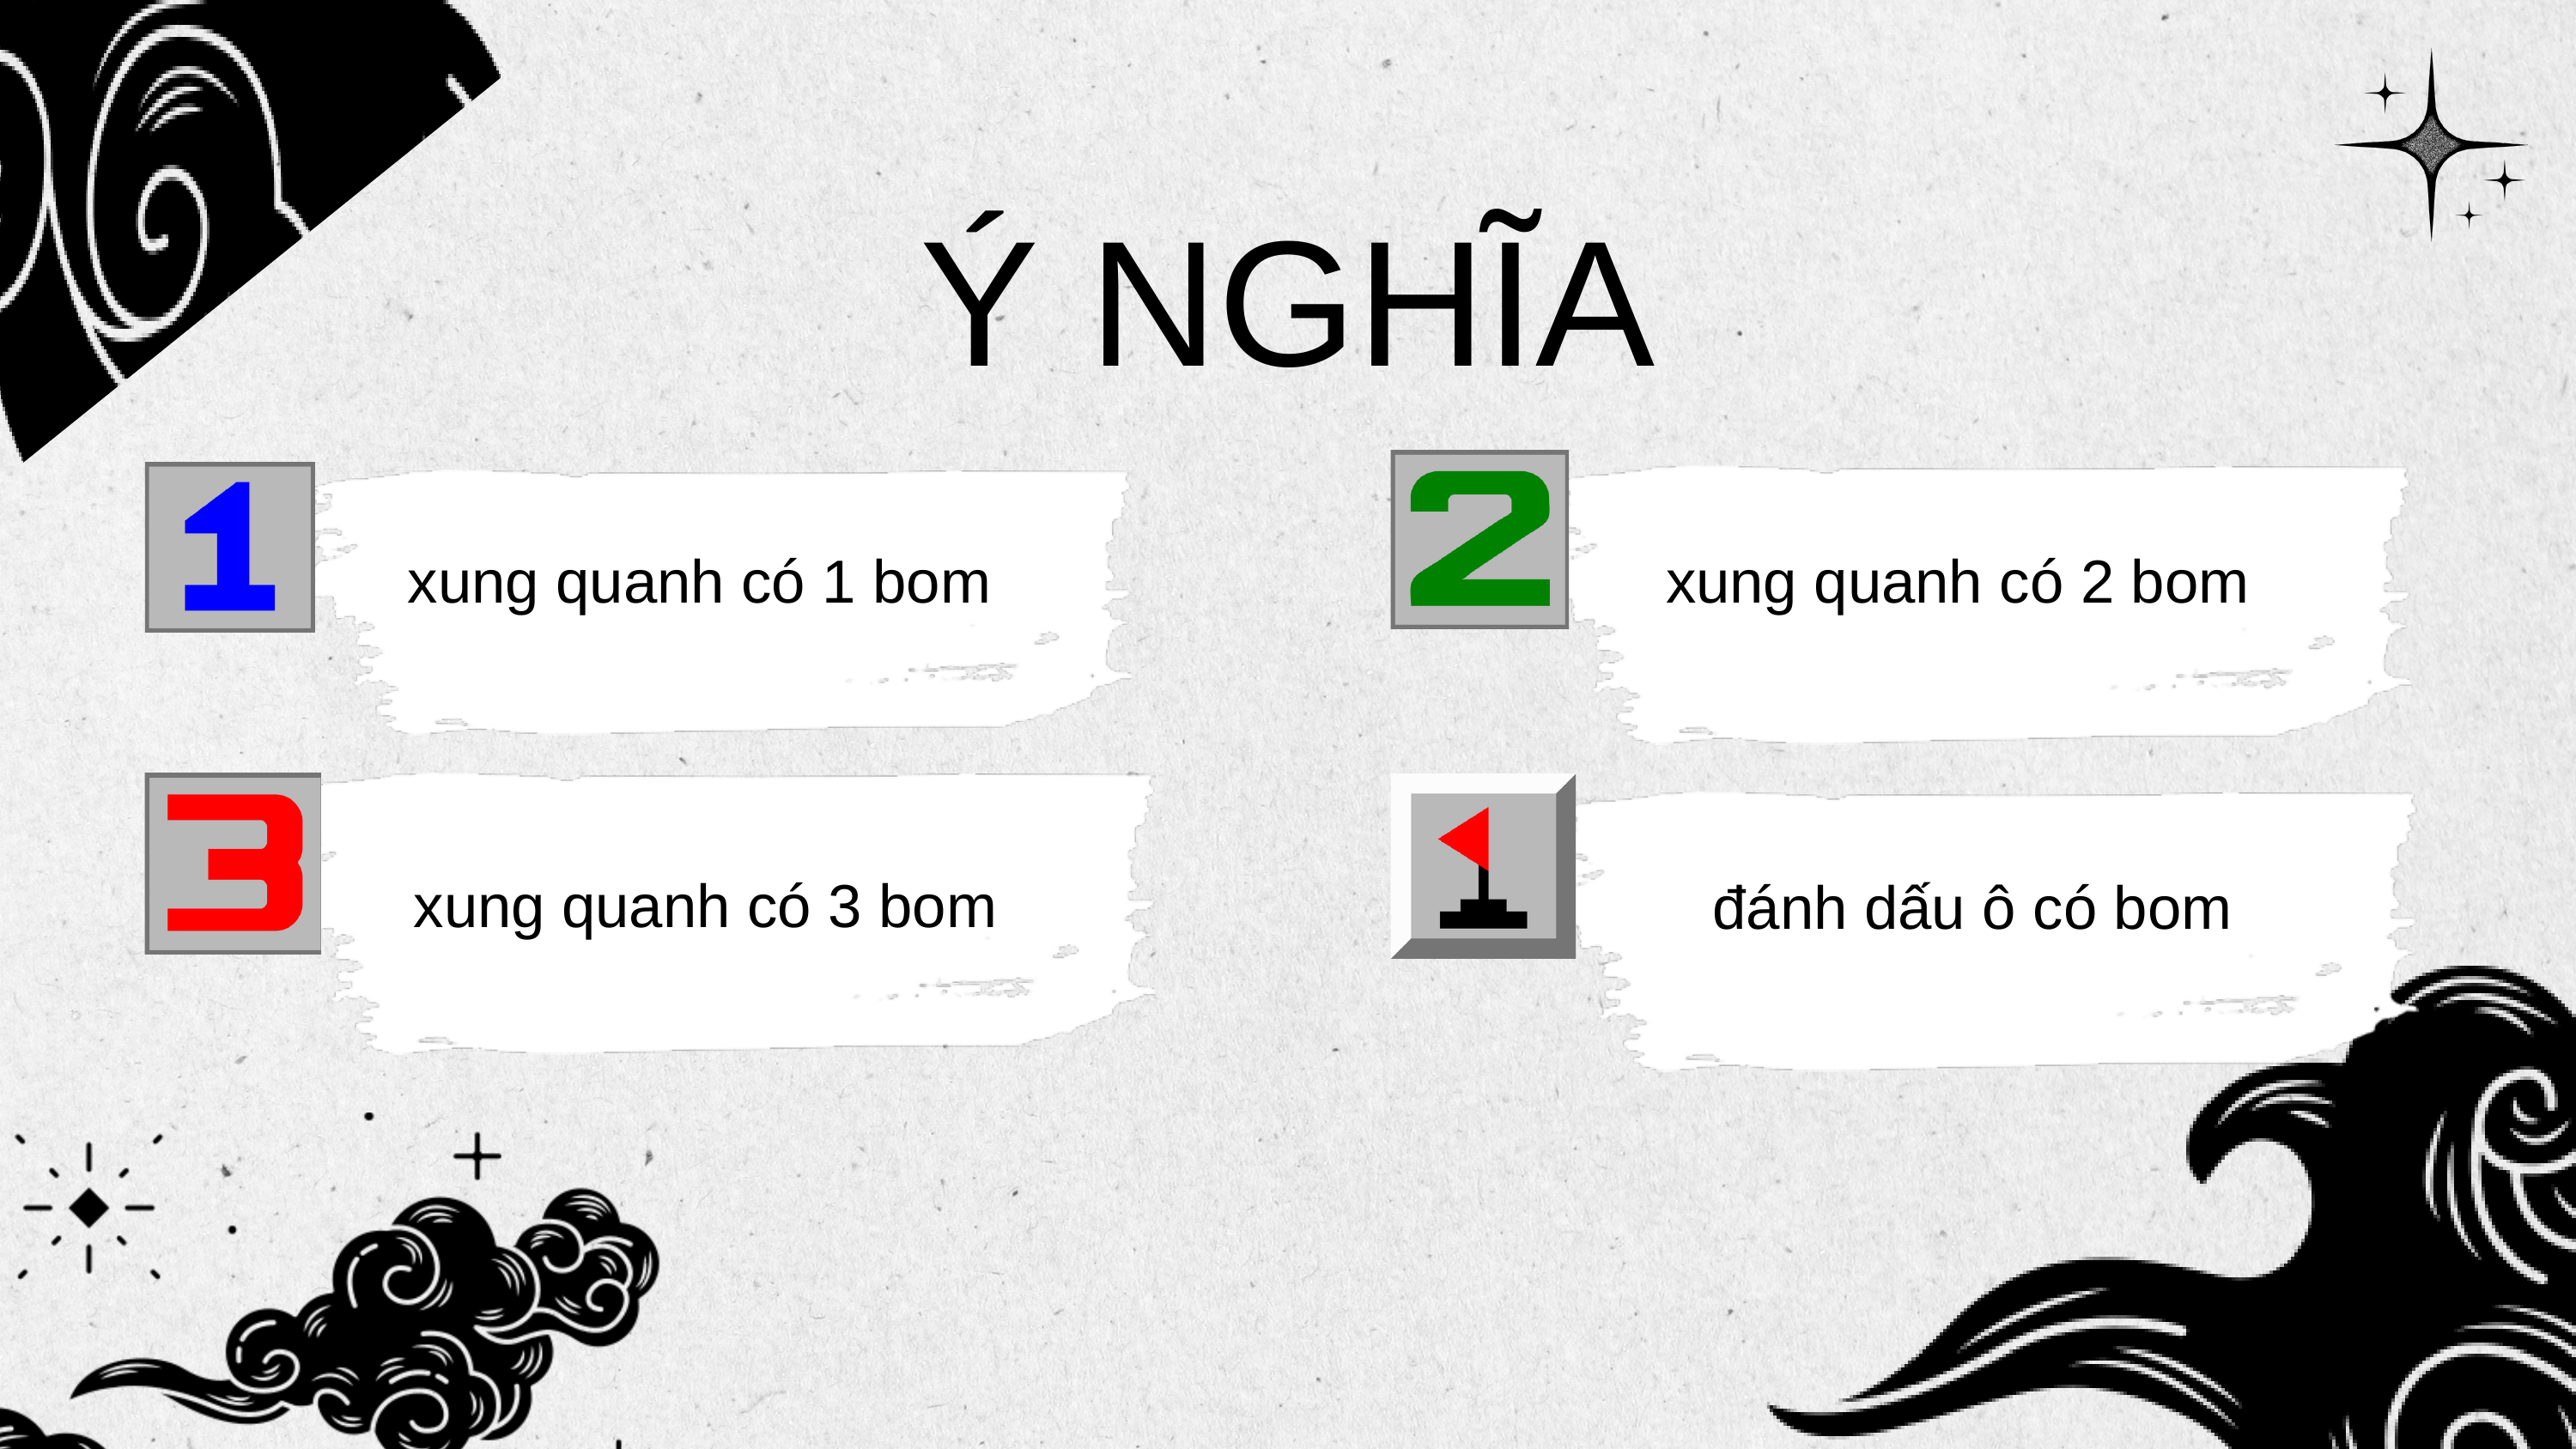

Ý NGHĨA

xung quanh có 1 bom
xung quanh có 2 bom

xung quanh có 3 bom
đánh dấu ô có bom